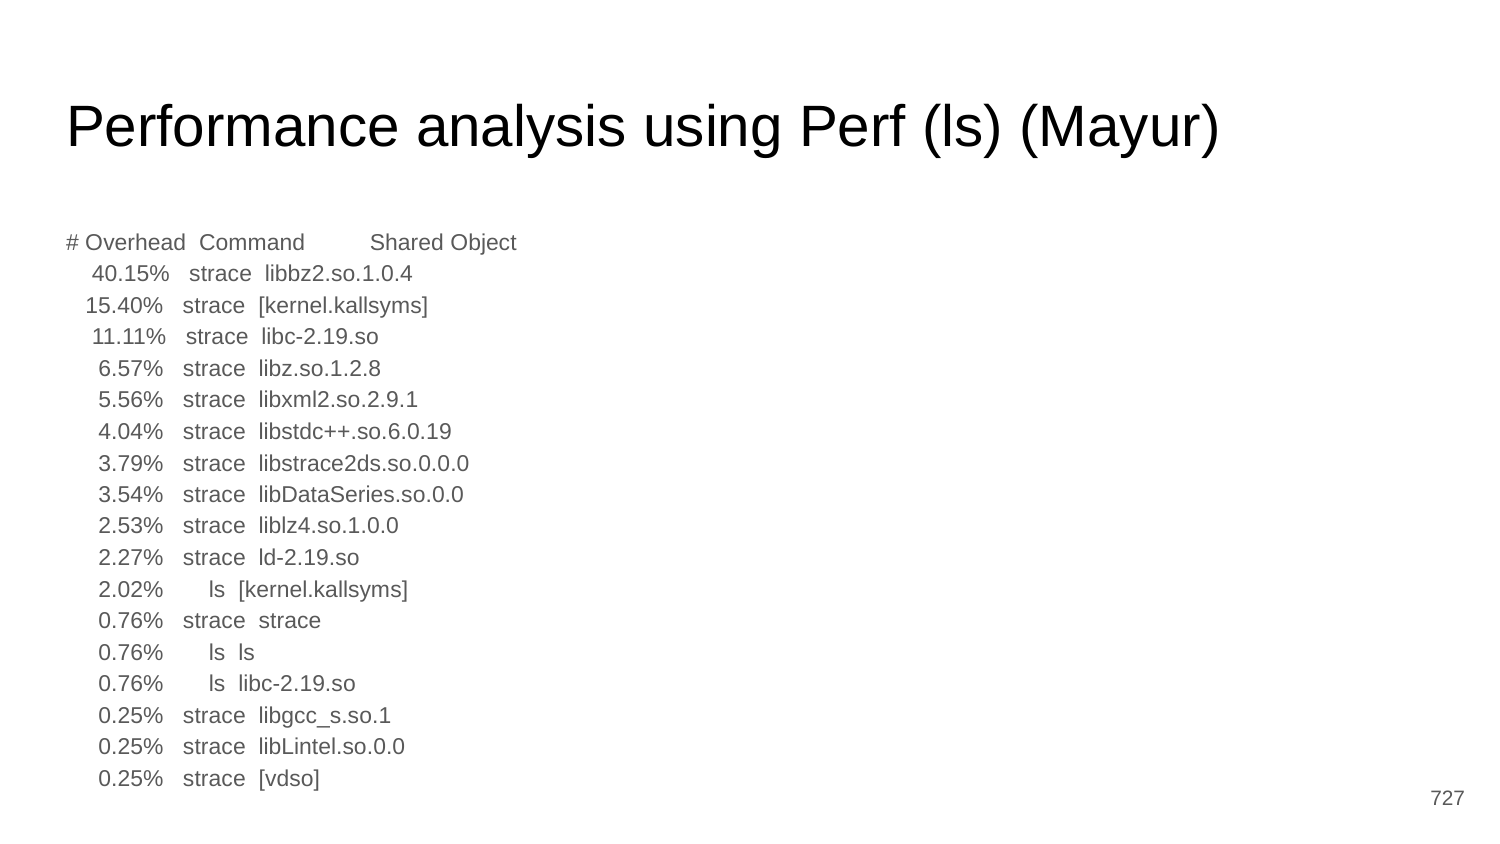

# Performance analysis using Perf (ls) (Mayur)
# Overhead  Command          Shared Object 40.15%   strace  libbz2.so.1.0.4 15.40%   strace  [kernel.kallsyms] 11.11%   strace  libc-2.19.so 6.57%   strace  libz.so.1.2.8 5.56%   strace  libxml2.so.2.9.1 4.04%   strace  libstdc++.so.6.0.19 3.79%   strace  libstrace2ds.so.0.0.0 3.54%   strace  libDataSeries.so.0.0 2.53%   strace  liblz4.so.1.0.0 2.27%   strace  ld-2.19.so 2.02%       ls  [kernel.kallsyms] 0.76%   strace  strace 0.76%       ls  ls 0.76%       ls  libc-2.19.so 0.25%   strace  libgcc_s.so.1 0.25%   strace  libLintel.so.0.0 0.25%   strace  [vdso]

727